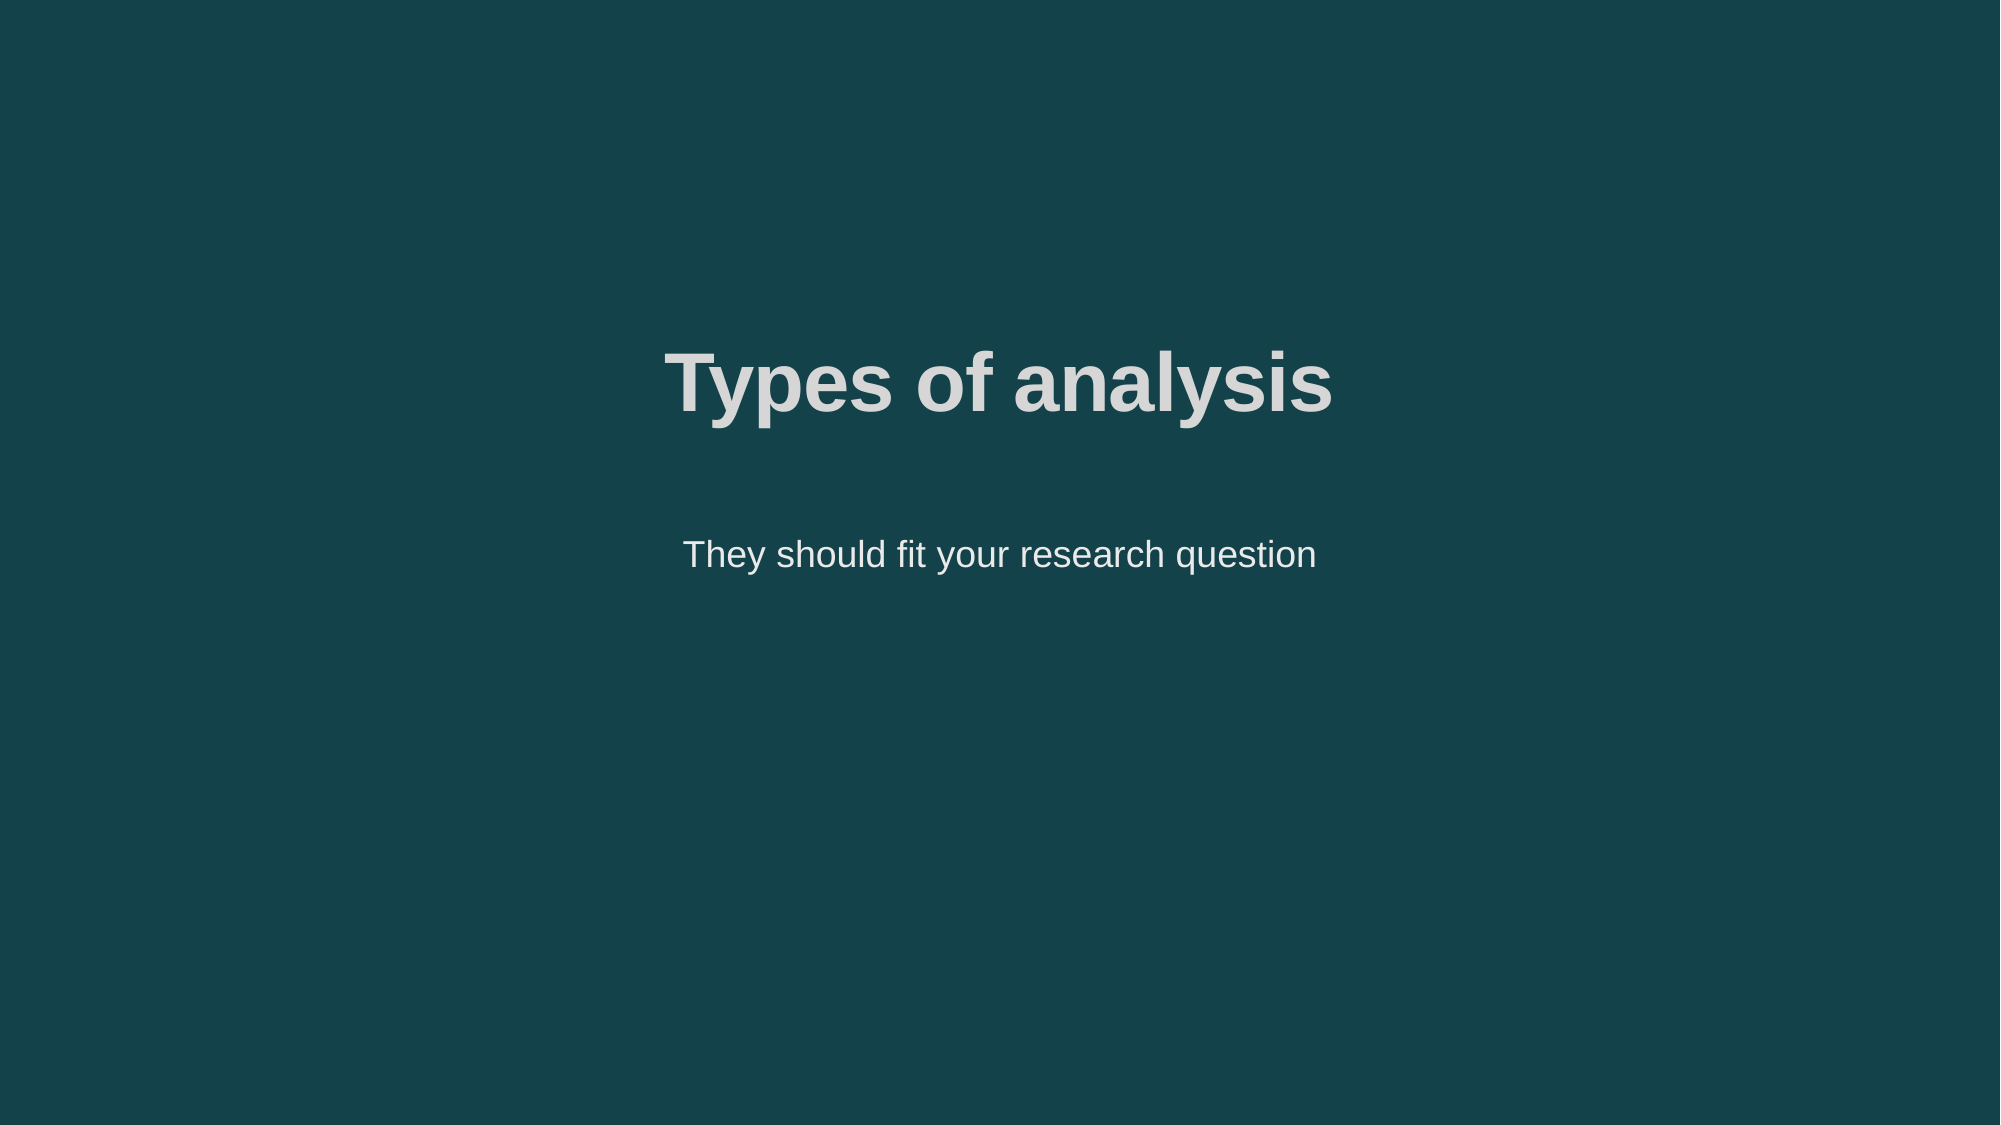

# Types of analysis
They should fit your research question